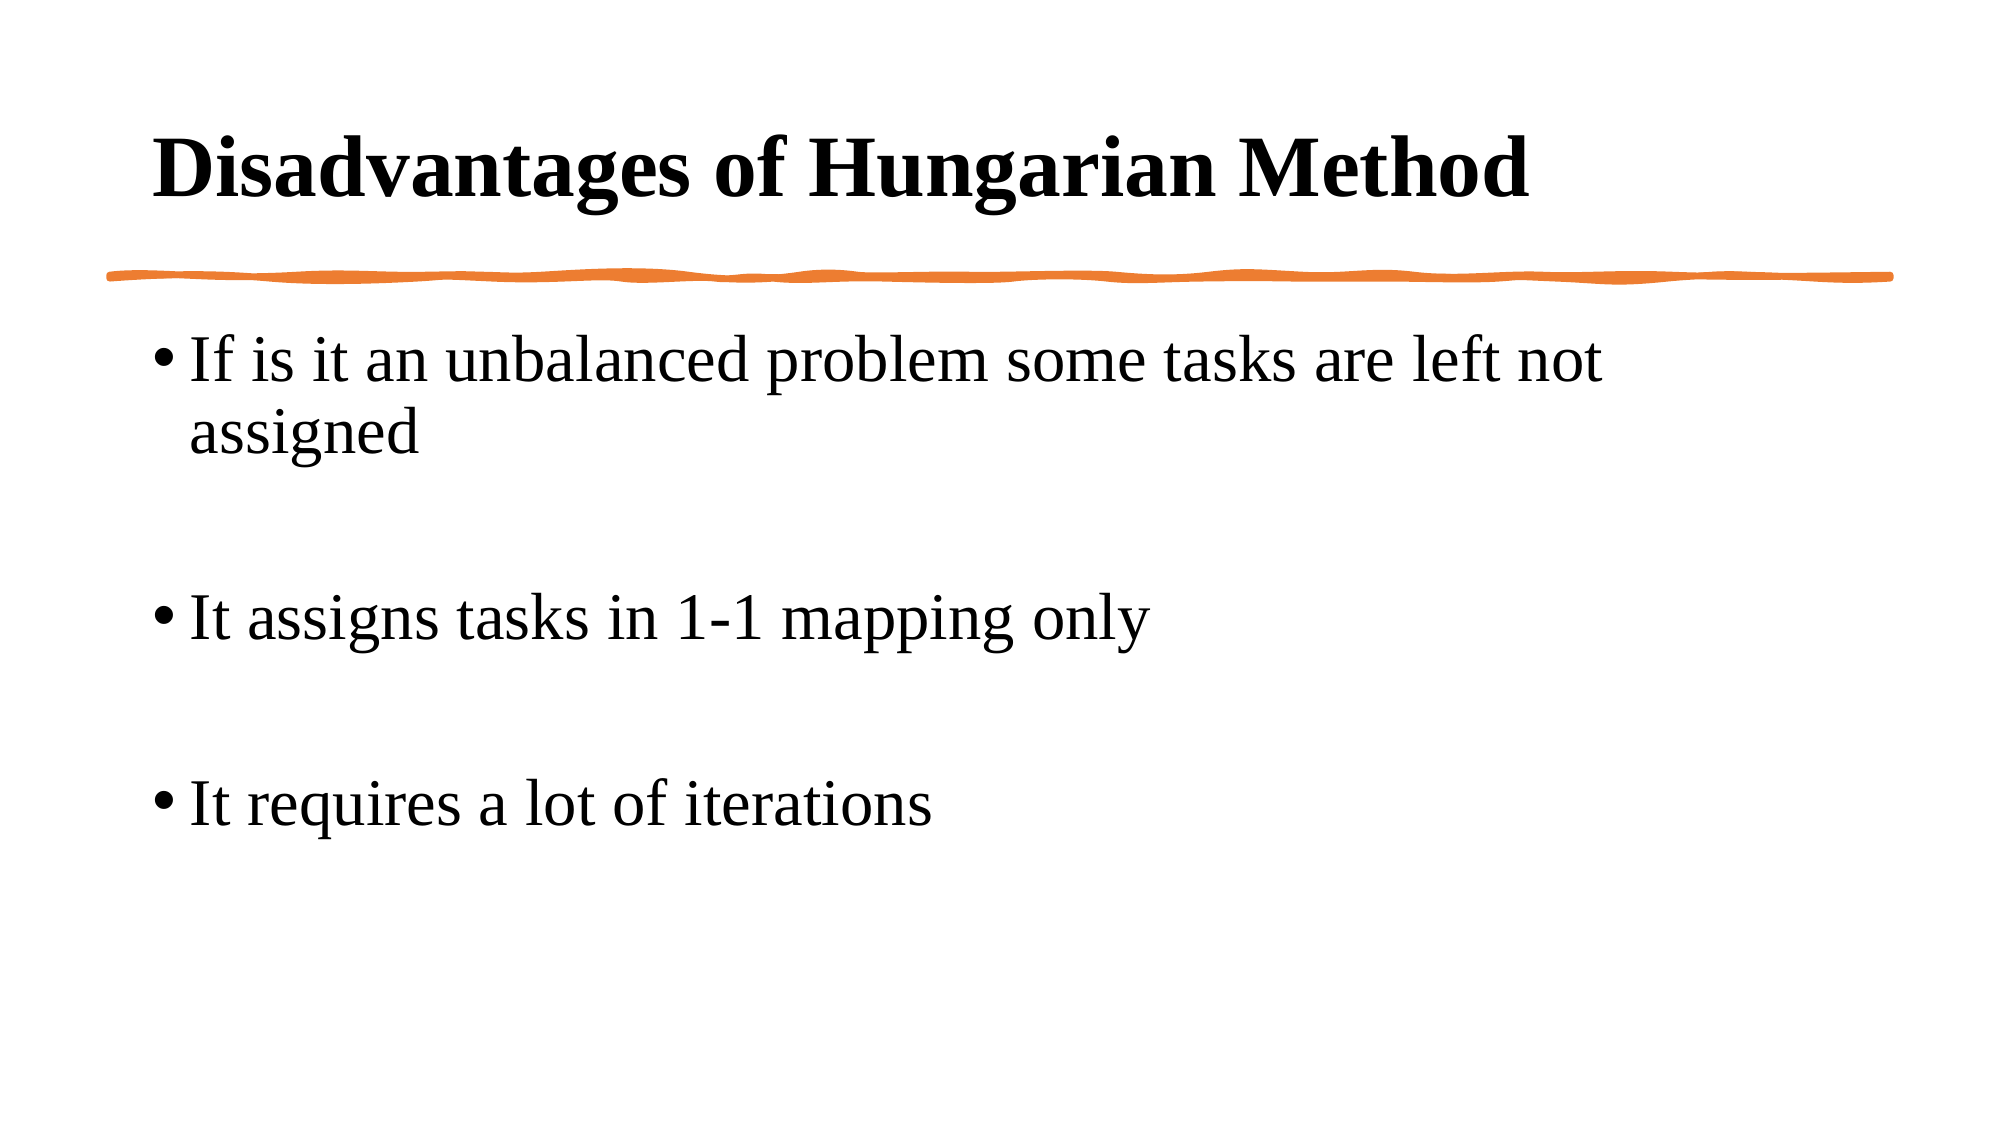

# Disadvantages of Hungarian Method

If is it an unbalanced problem some tasks are left not assigned

It assigns tasks in 1-1 mapping only

It requires a lot of iterations